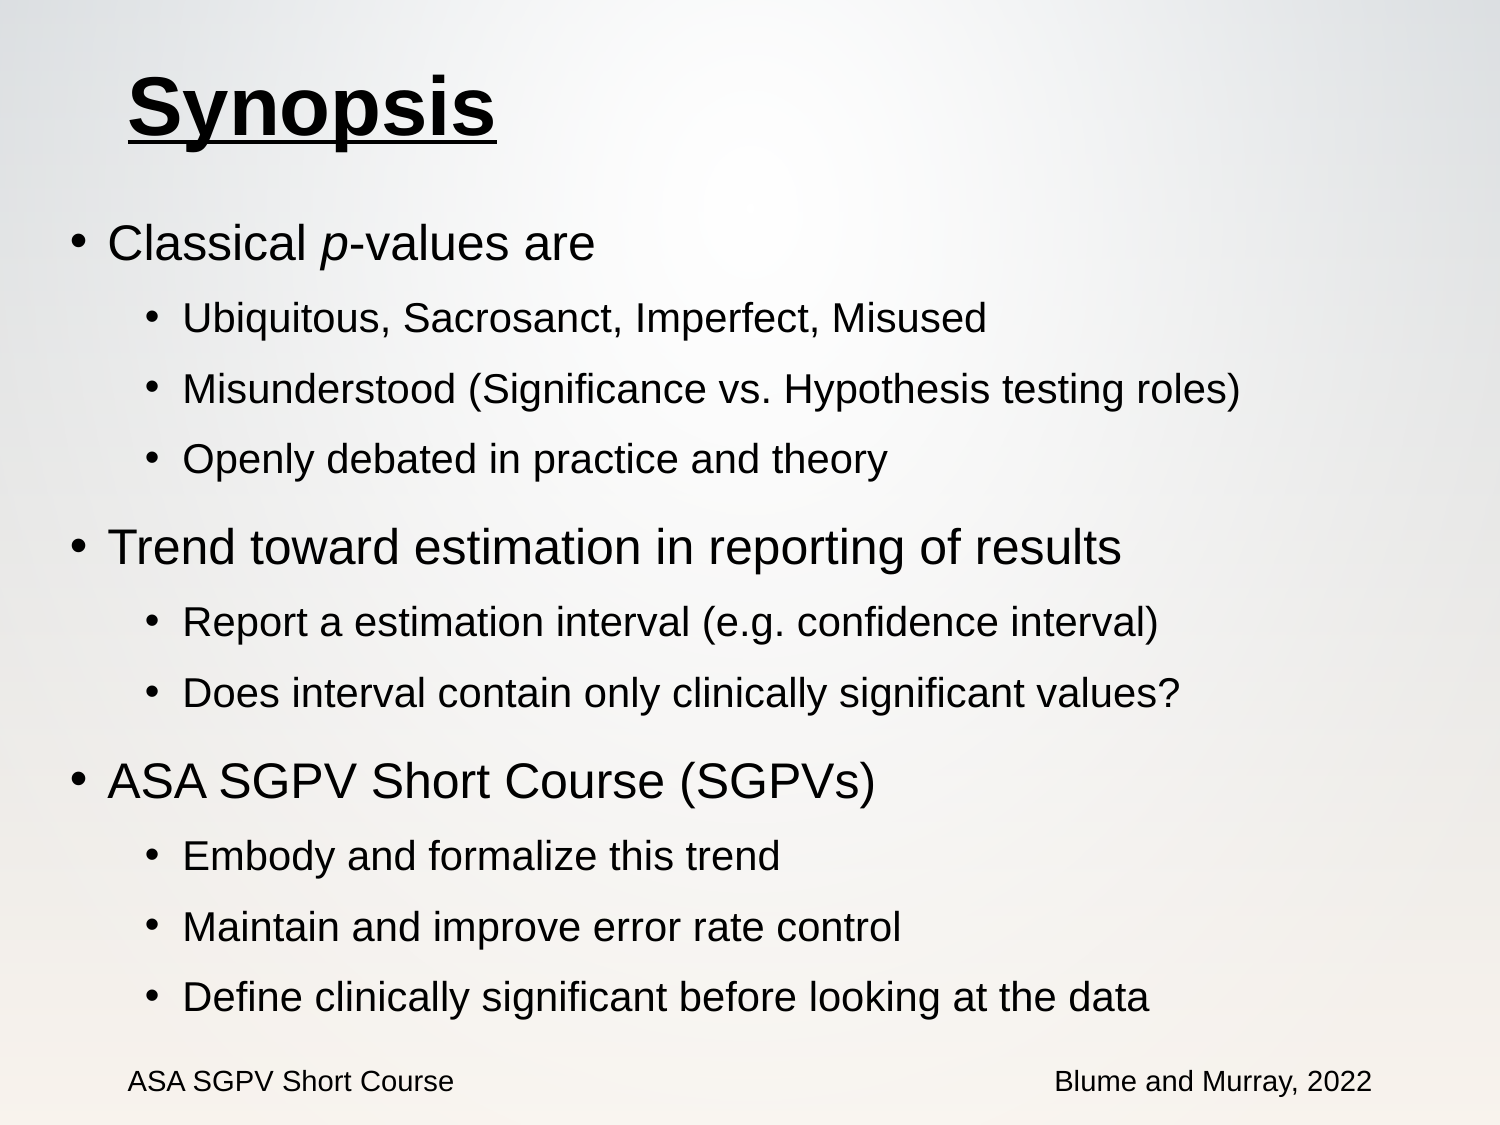

# Synopsis
Classical p-values are
Ubiquitous, Sacrosanct, Imperfect, Misused
Misunderstood (Significance vs. Hypothesis testing roles)
Openly debated in practice and theory
Trend toward estimation in reporting of results
Report a estimation interval (e.g. confidence interval)
Does interval contain only clinically significant values?
ASA SGPV Short Course (SGPVs)
Embody and formalize this trend
Maintain and improve error rate control
Define clinically significant before looking at the data
ASA SGPV Short Course
Blume and Murray, 2022